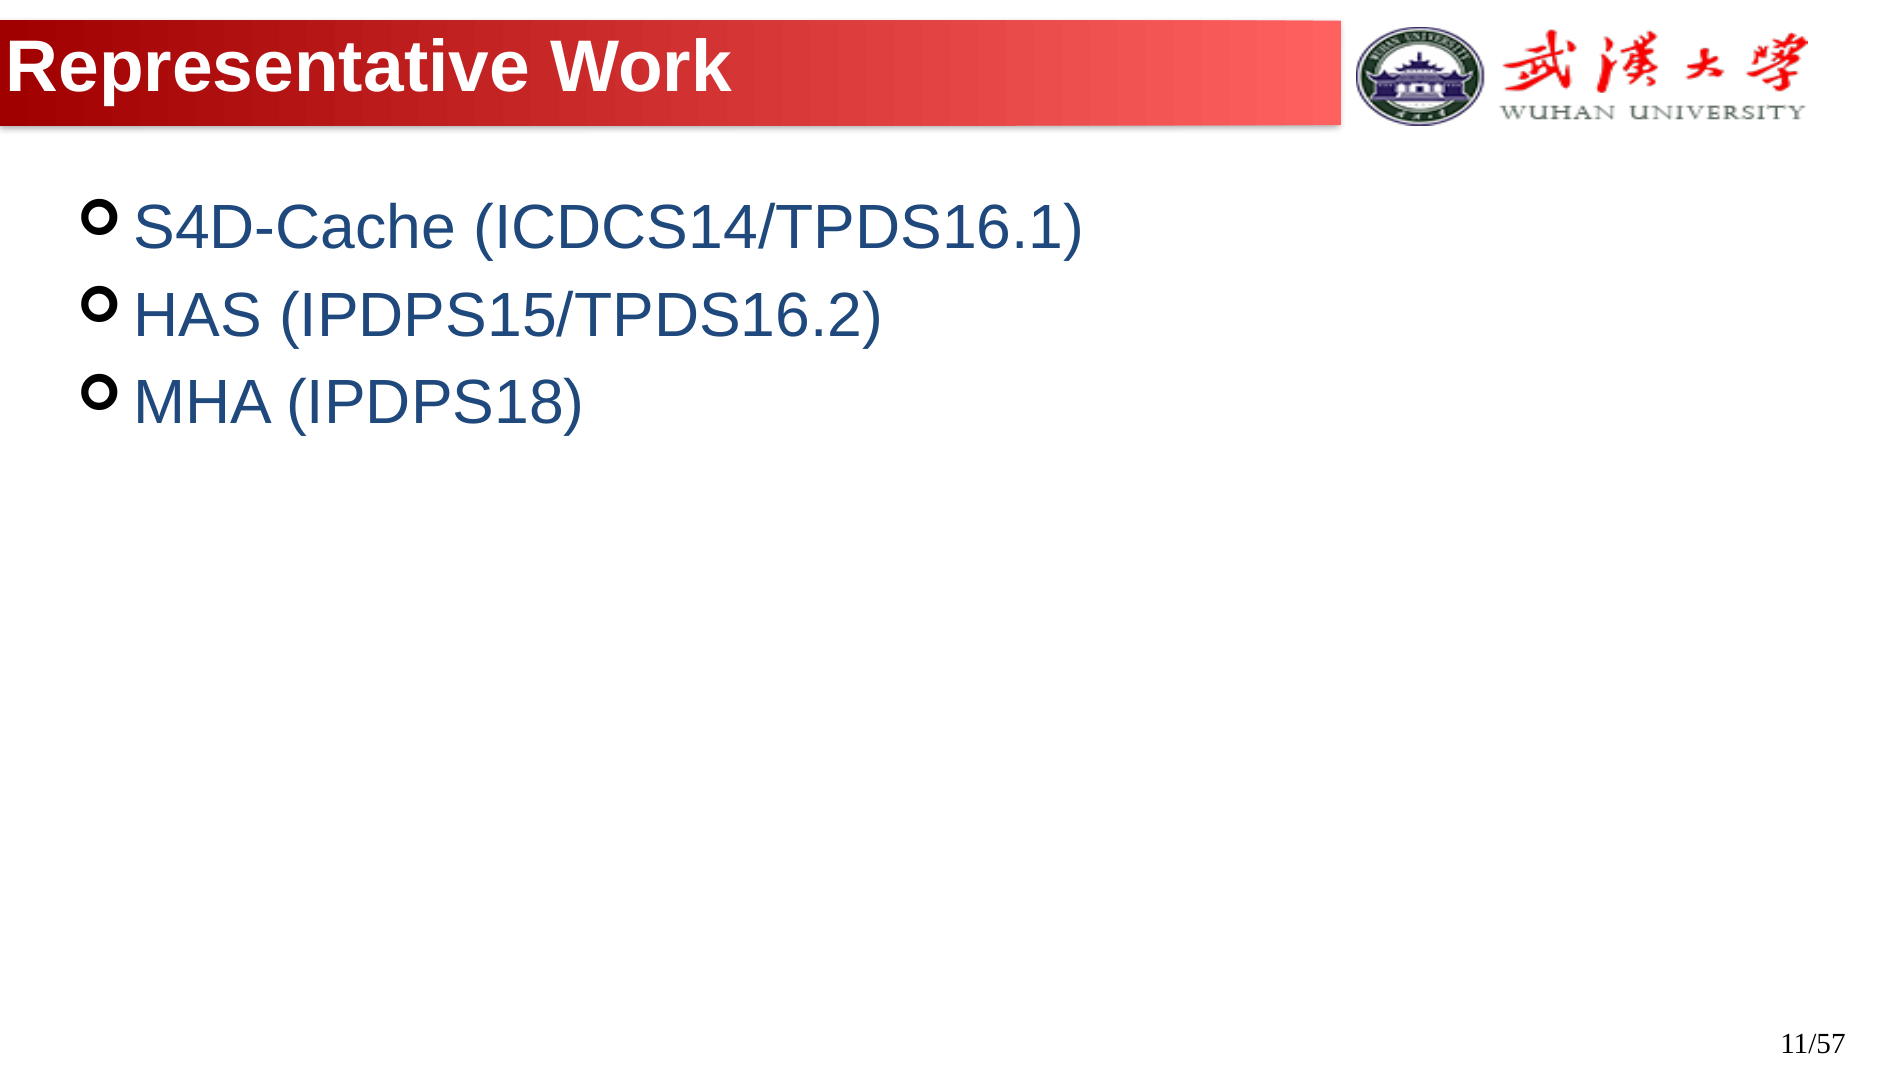

# Representative Work
S4D-Cache (ICDCS14/TPDS16.1)
HAS (IPDPS15/TPDS16.2)
MHA (IPDPS18)